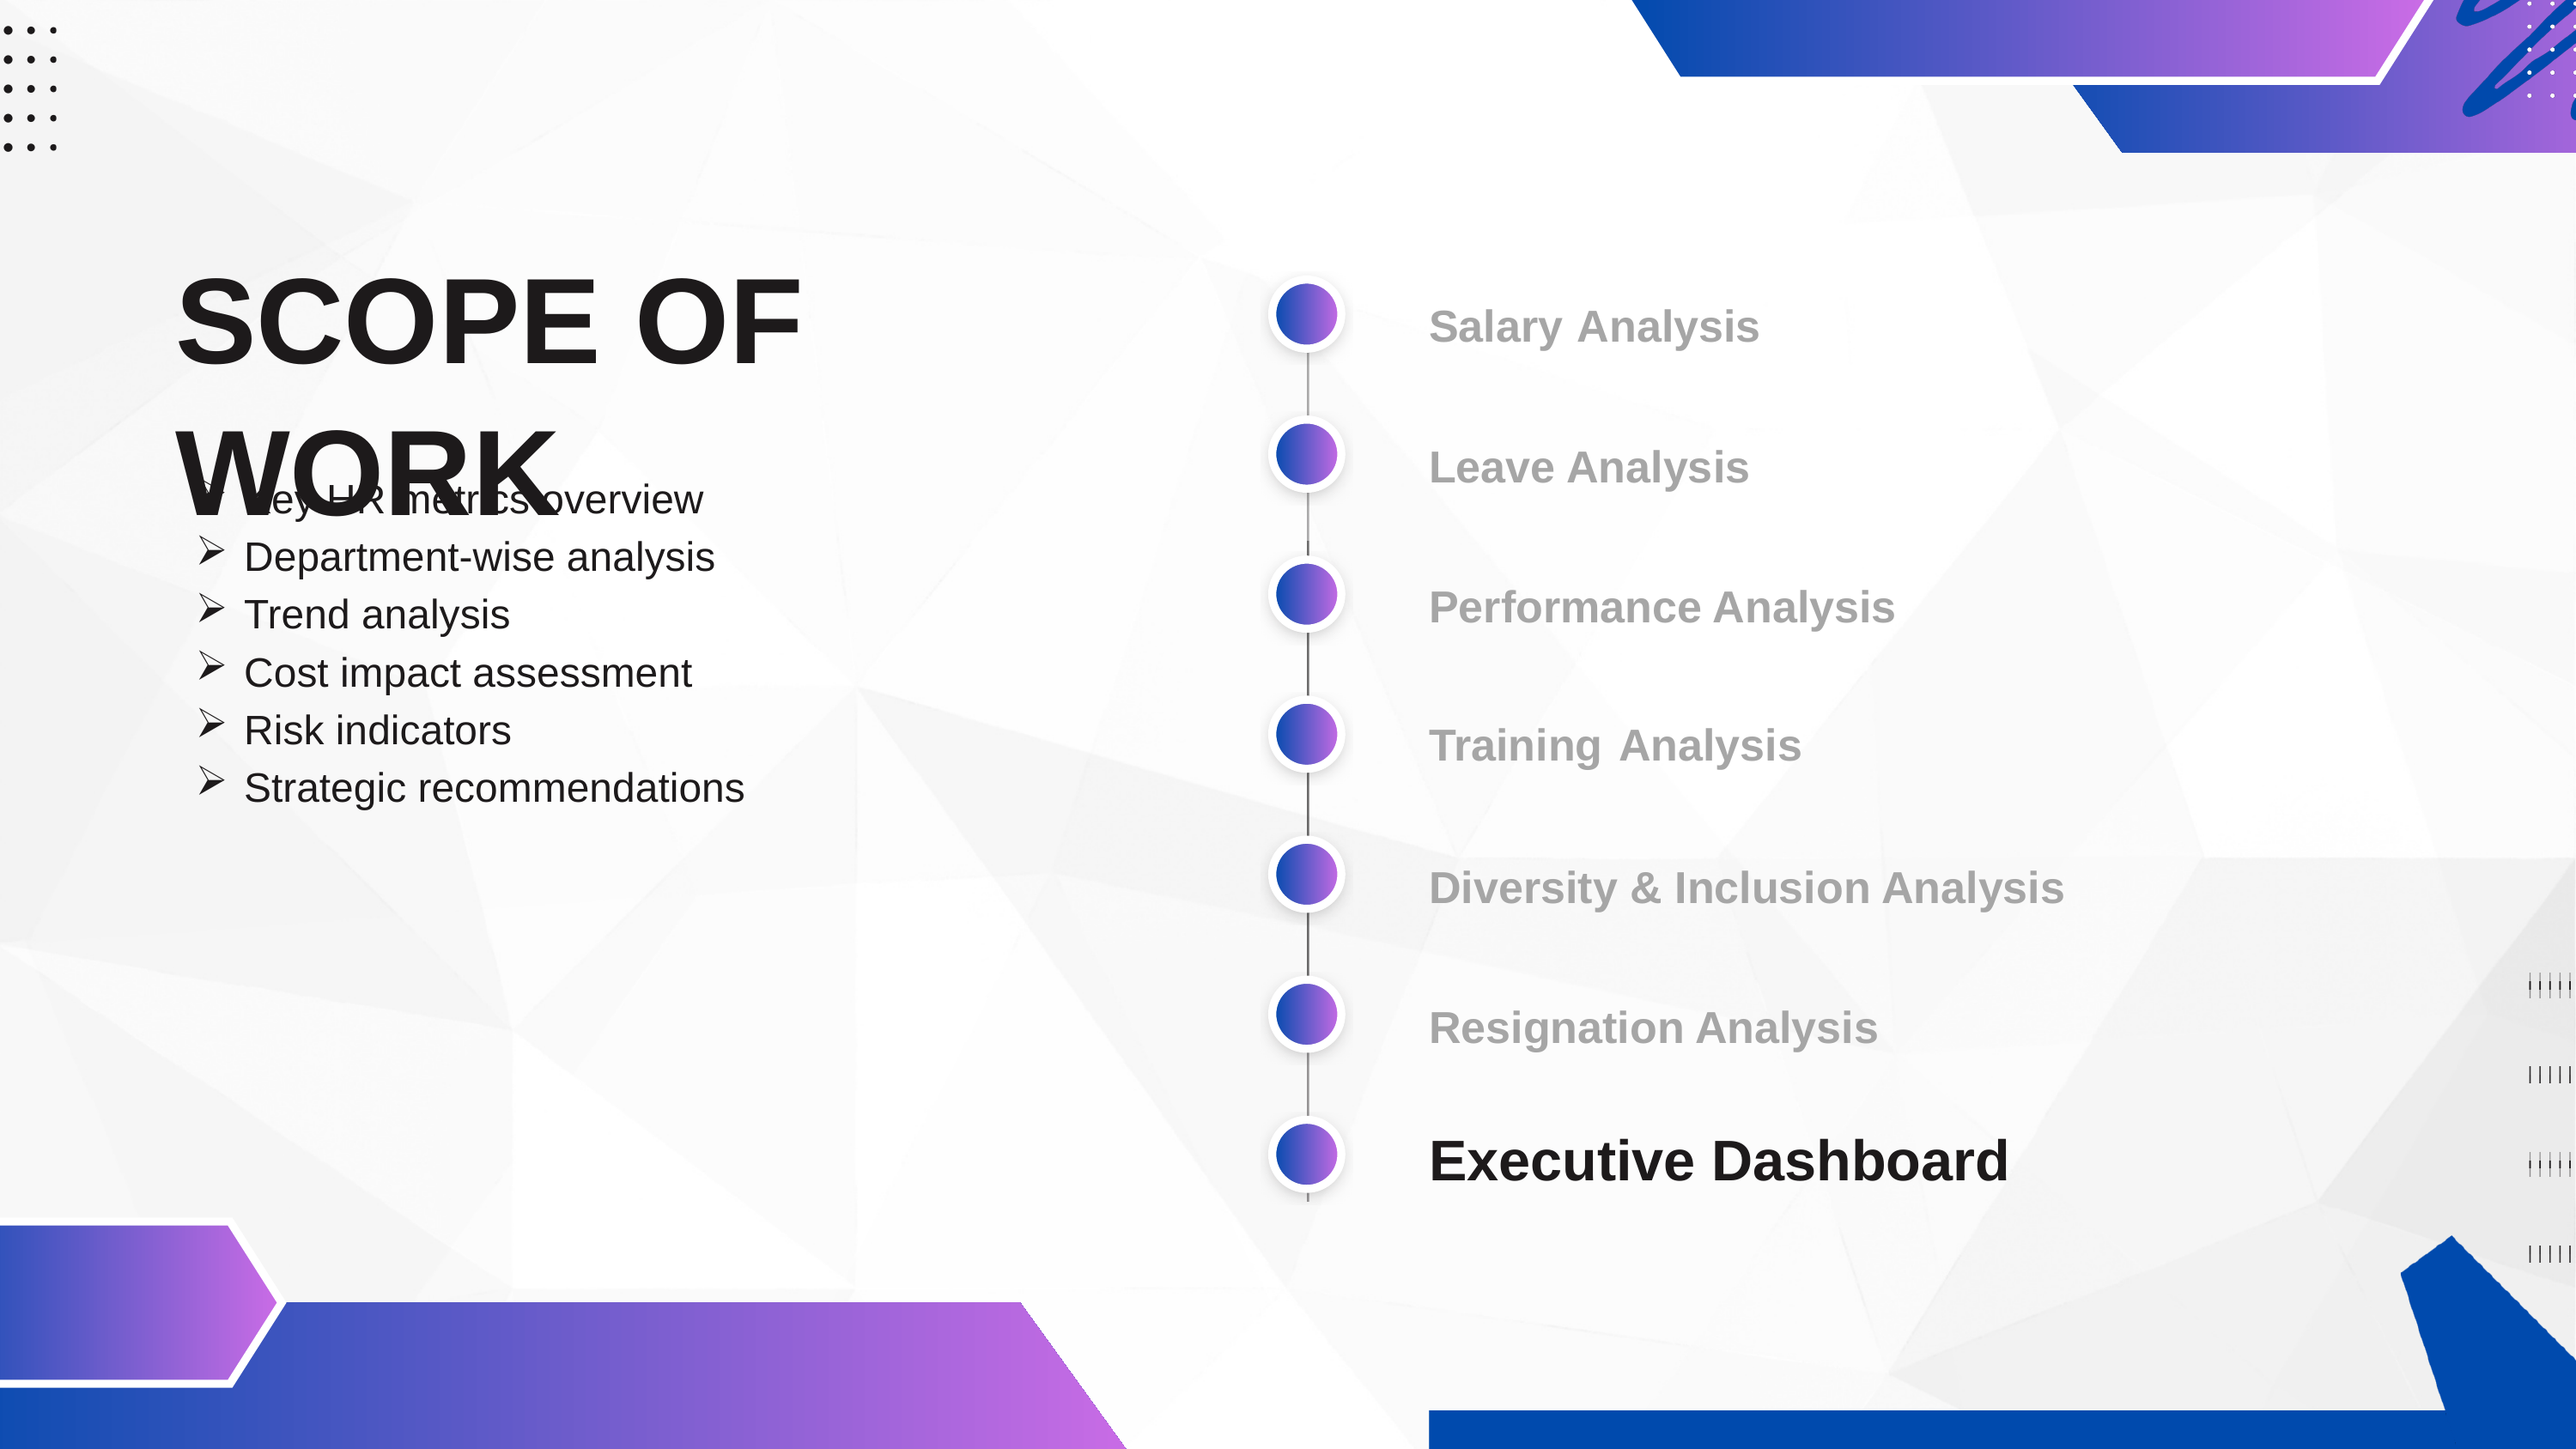

SCOPE OF WORK

Salary Analysis

Key HR metrics overview
Department-wise analysis
Trend analysis
Cost impact assessment
Risk indicators
Strategic recommendations

Leave Analysis

Performance Analysis

Training Analysis

Diversity & Inclusion Analysis

Resignation Analysis

Executive Dashboard